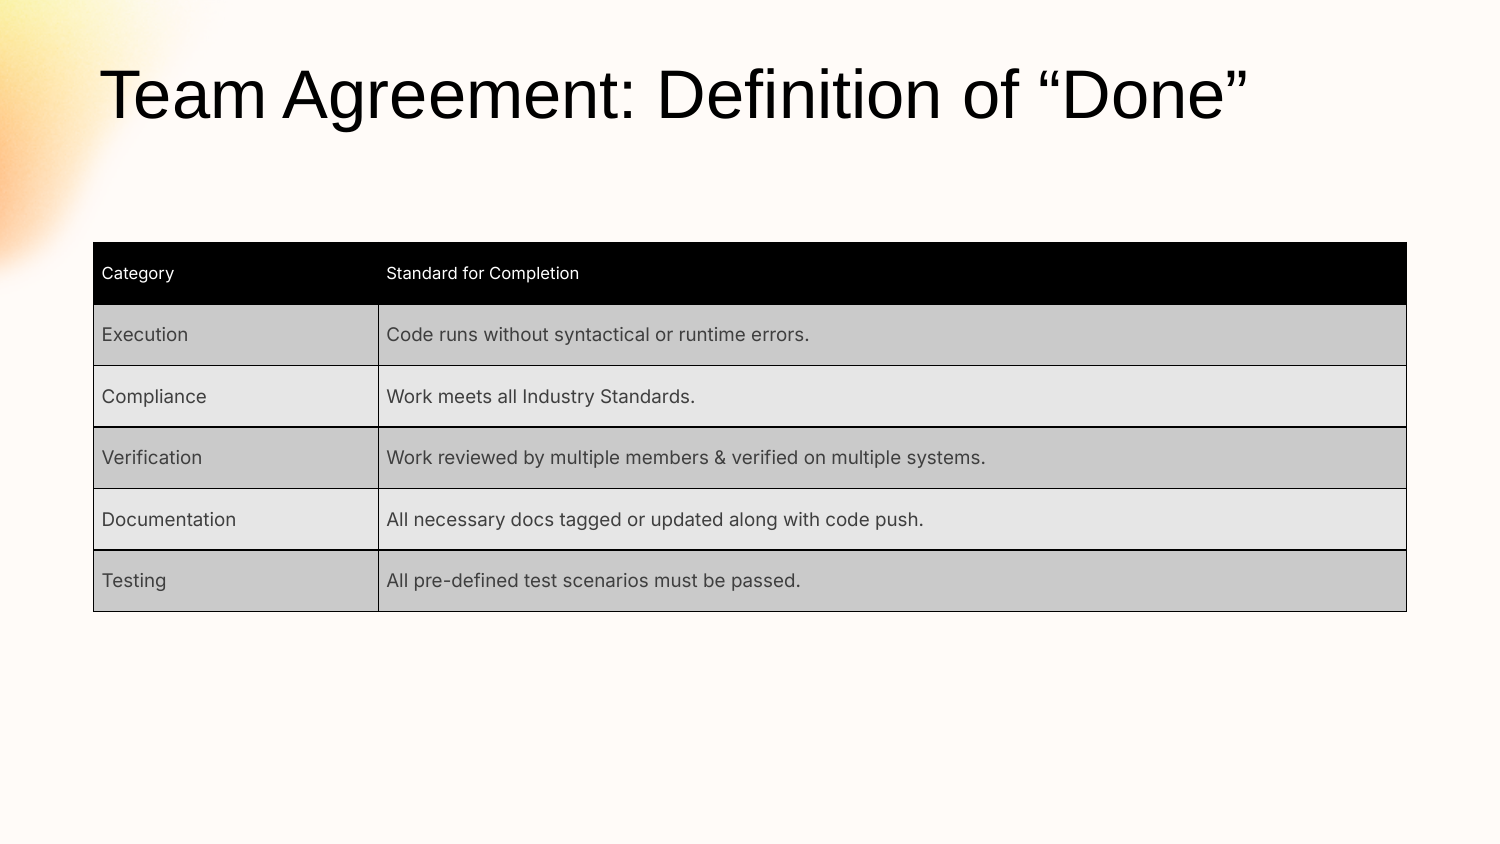

# Team Agreement: Definition of “Done”
| Category | Standard for Completion |
| --- | --- |
| Execution | Code runs without syntactical or runtime errors. |
| Compliance | Work meets all Industry Standards. |
| Verification | Work reviewed by multiple members & verified on multiple systems. |
| Documentation | All necessary docs tagged or updated along with code push. |
| Testing | All pre-defined test scenarios must be passed. |